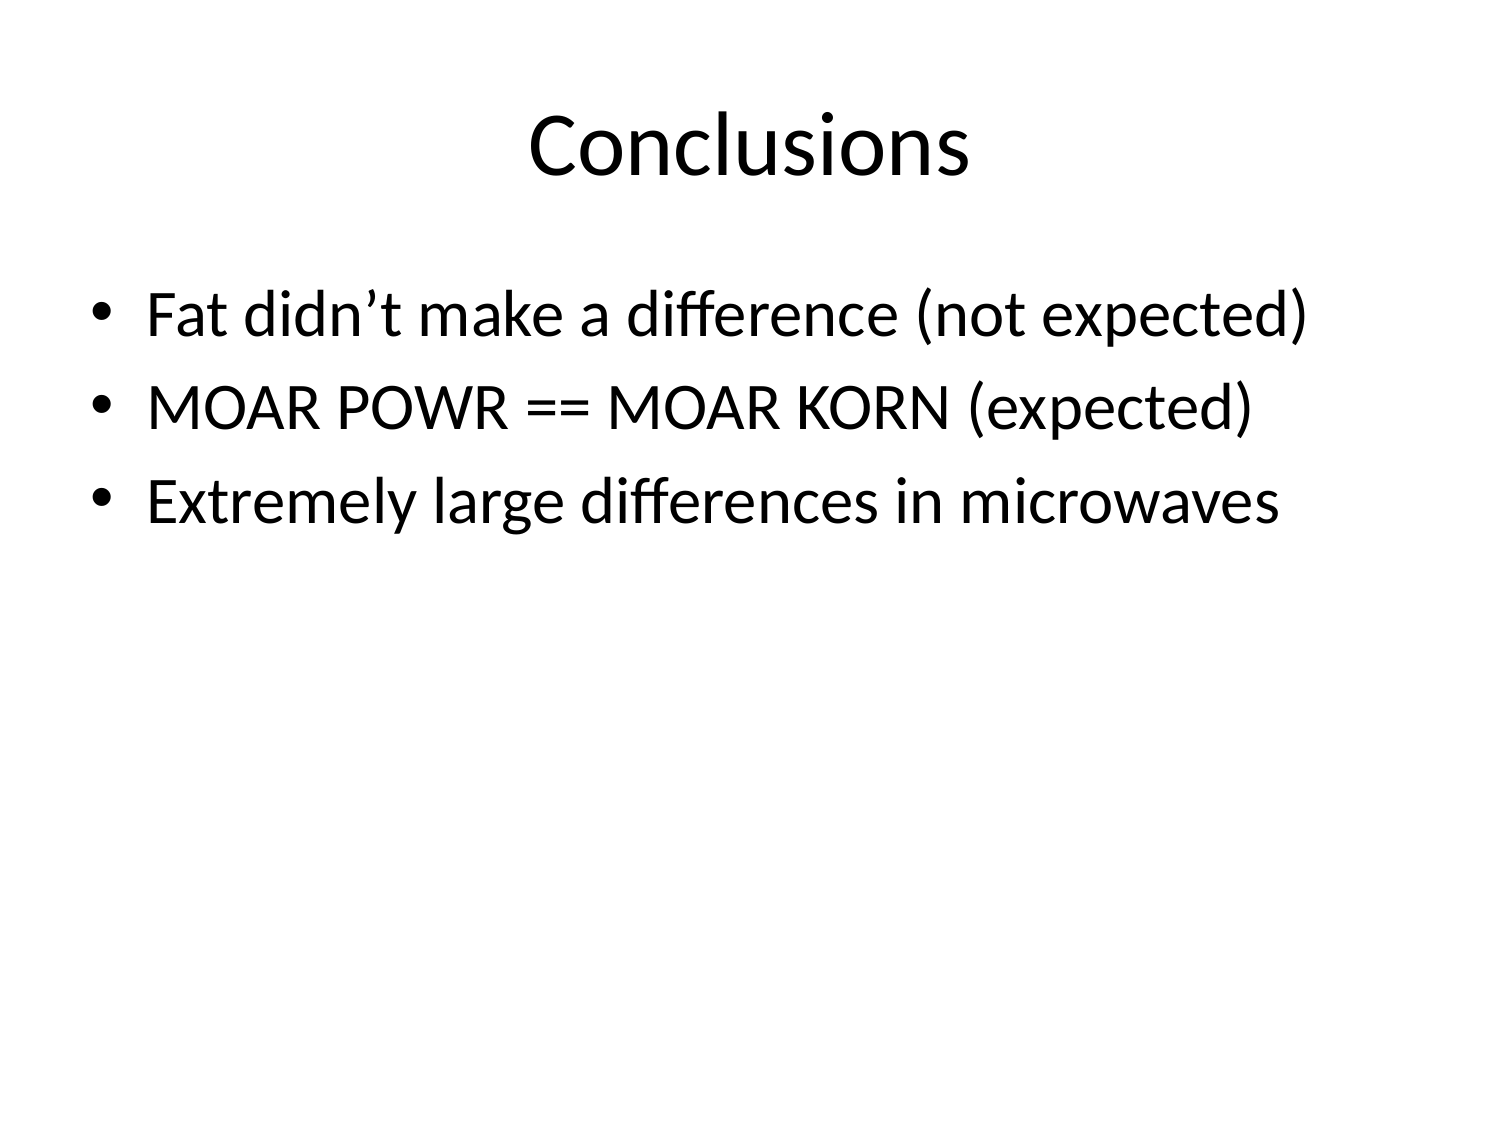

# Conclusions
Fat didn’t make a difference (not expected)
MOAR POWR == MOAR KORN (expected)
Extremely large differences in microwaves